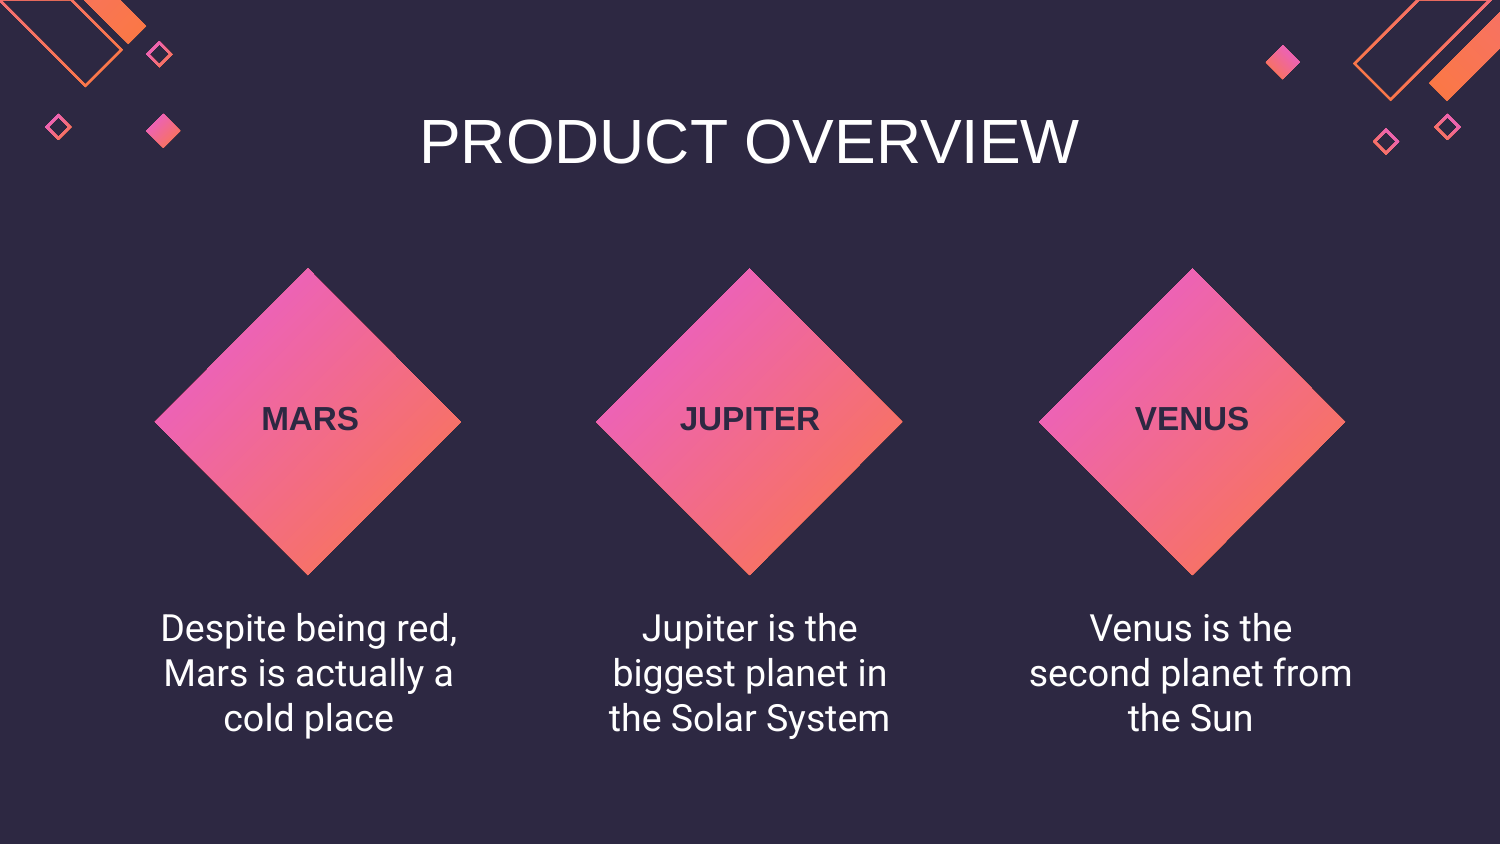

# PRODUCT OVERVIEW

MARS
JUPITER
VENUS
Jupiter is the biggest planet in the Solar System
Venus is the second planet from the Sun
Despite being red, Mars is actually a cold place